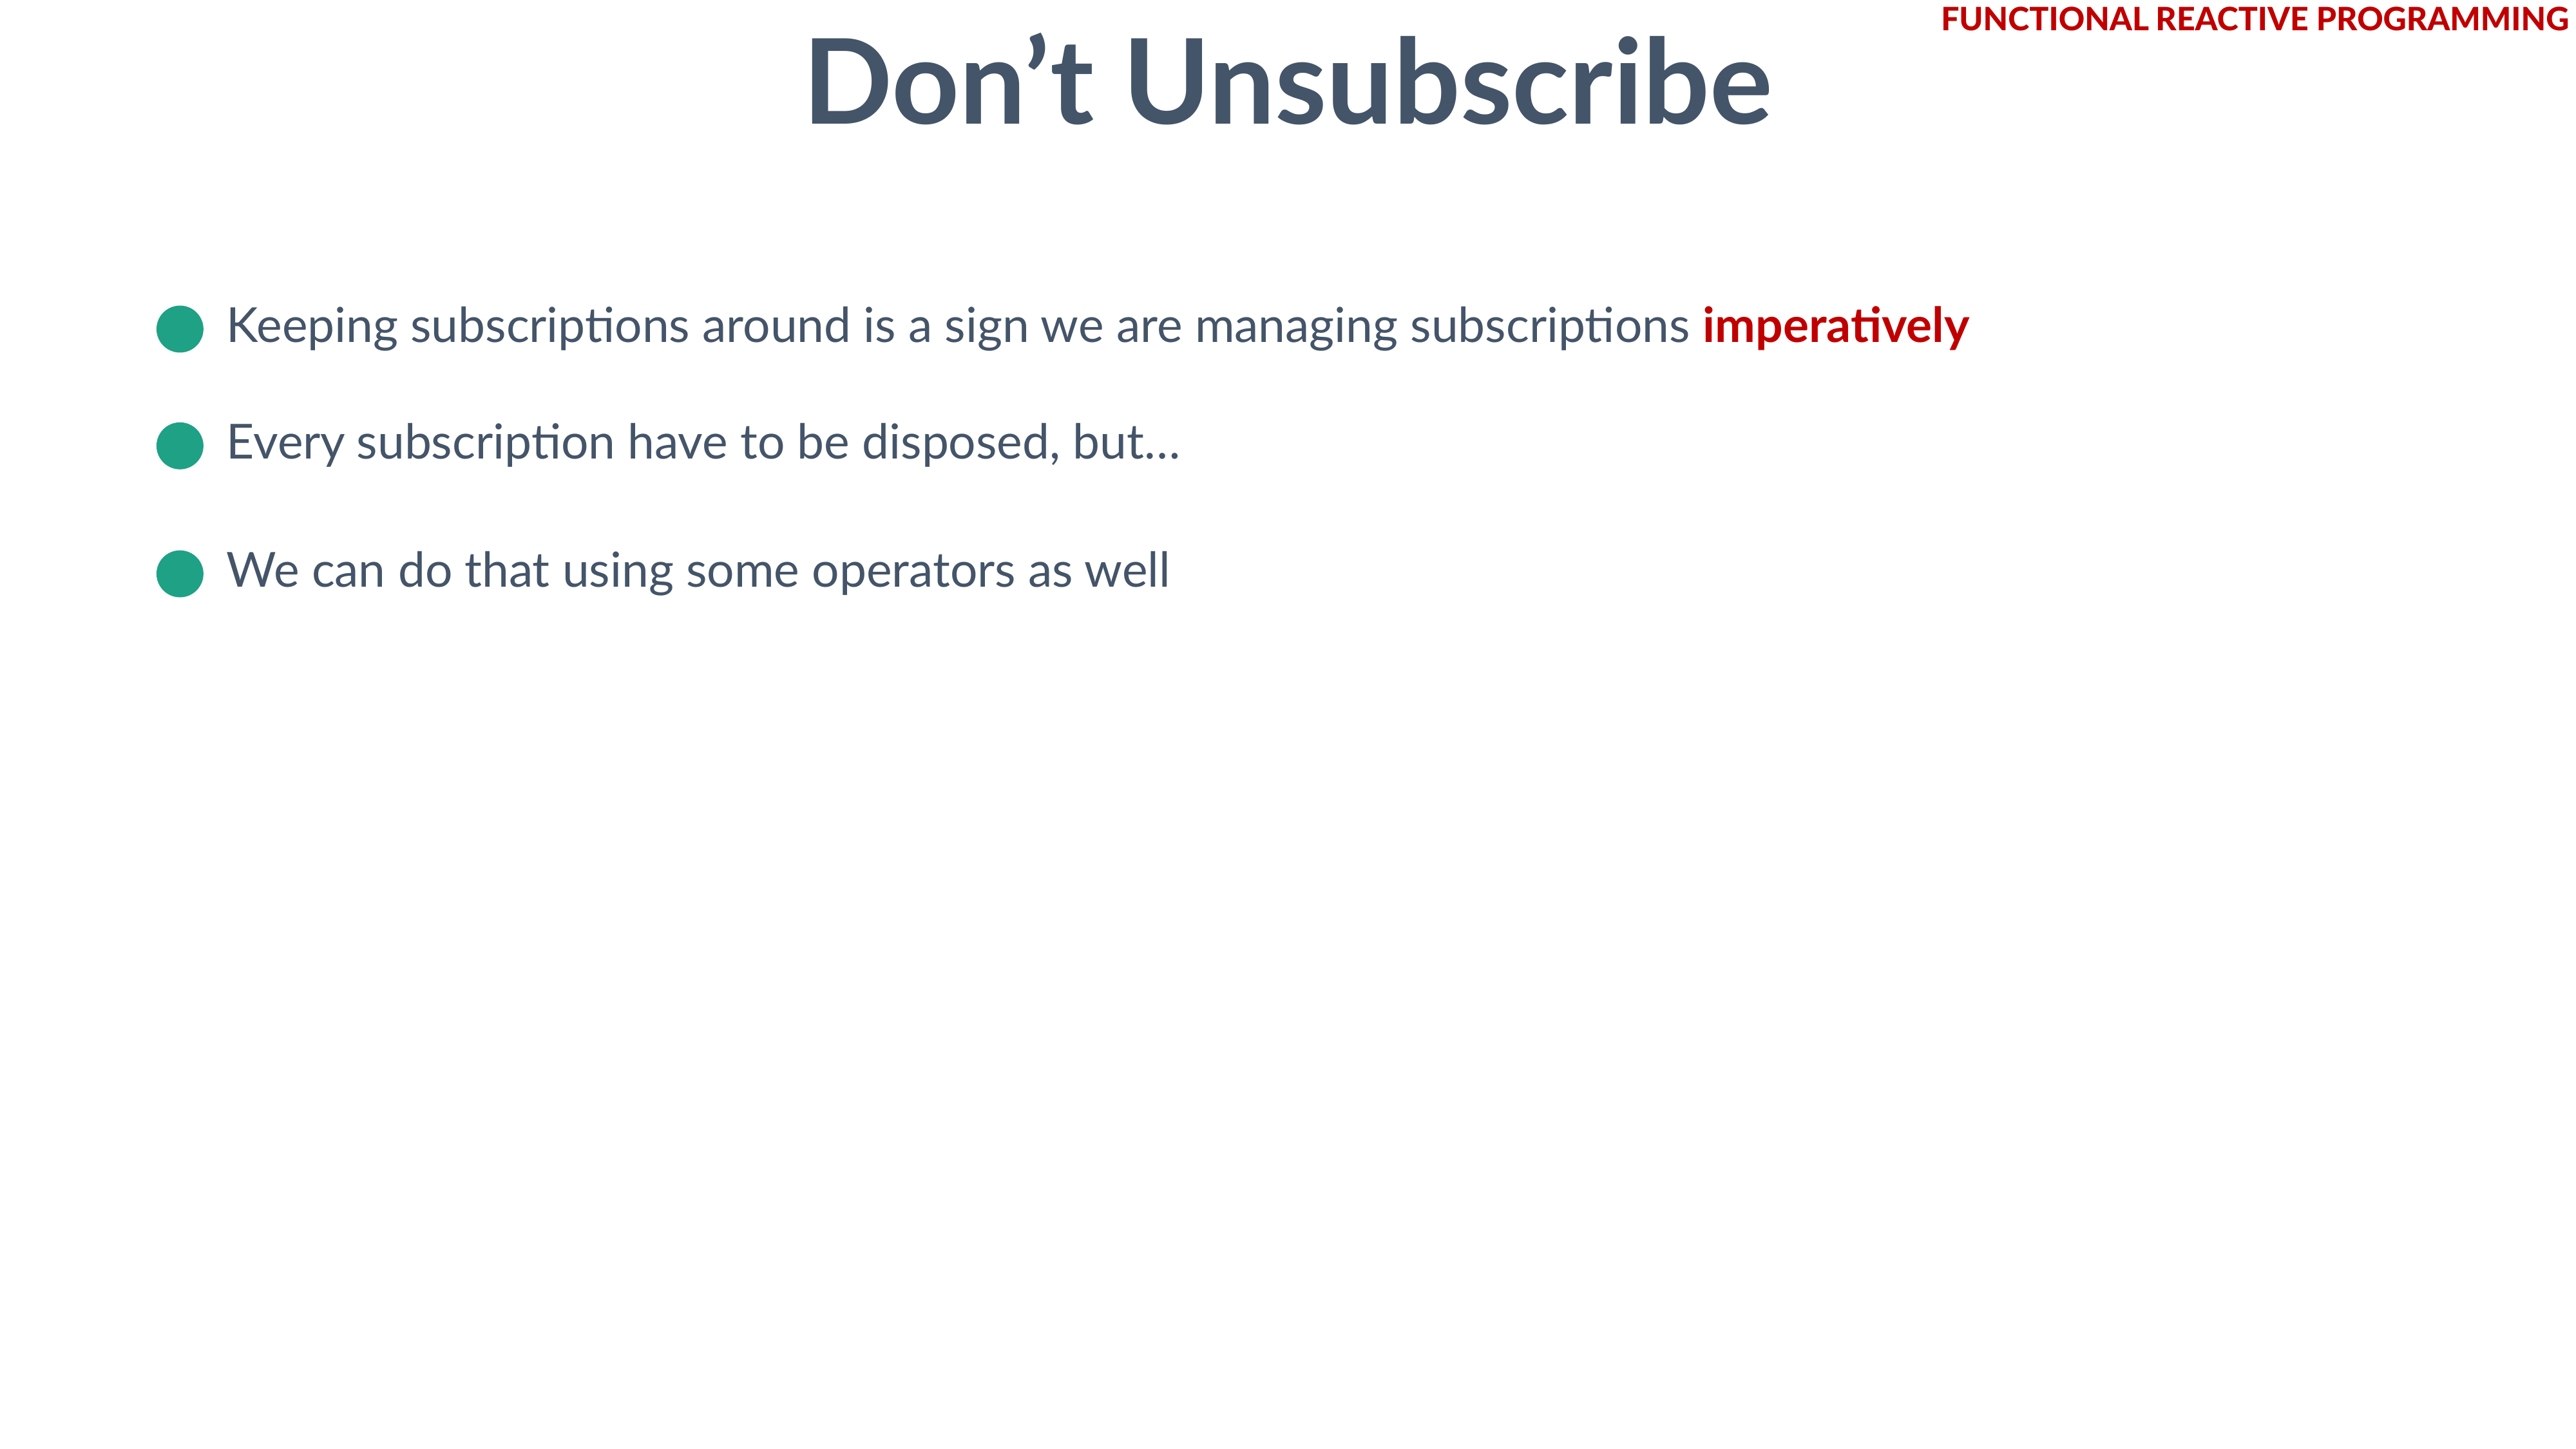

FUNCTIONAL REACTIVE PROGRAMMING
Global idea

Don’t Unsubscribe
Keeping subscriptions around is a sign we are managing subscriptions imperatively

Every subscription have to be disposed, but…

We can do that using some operators as well